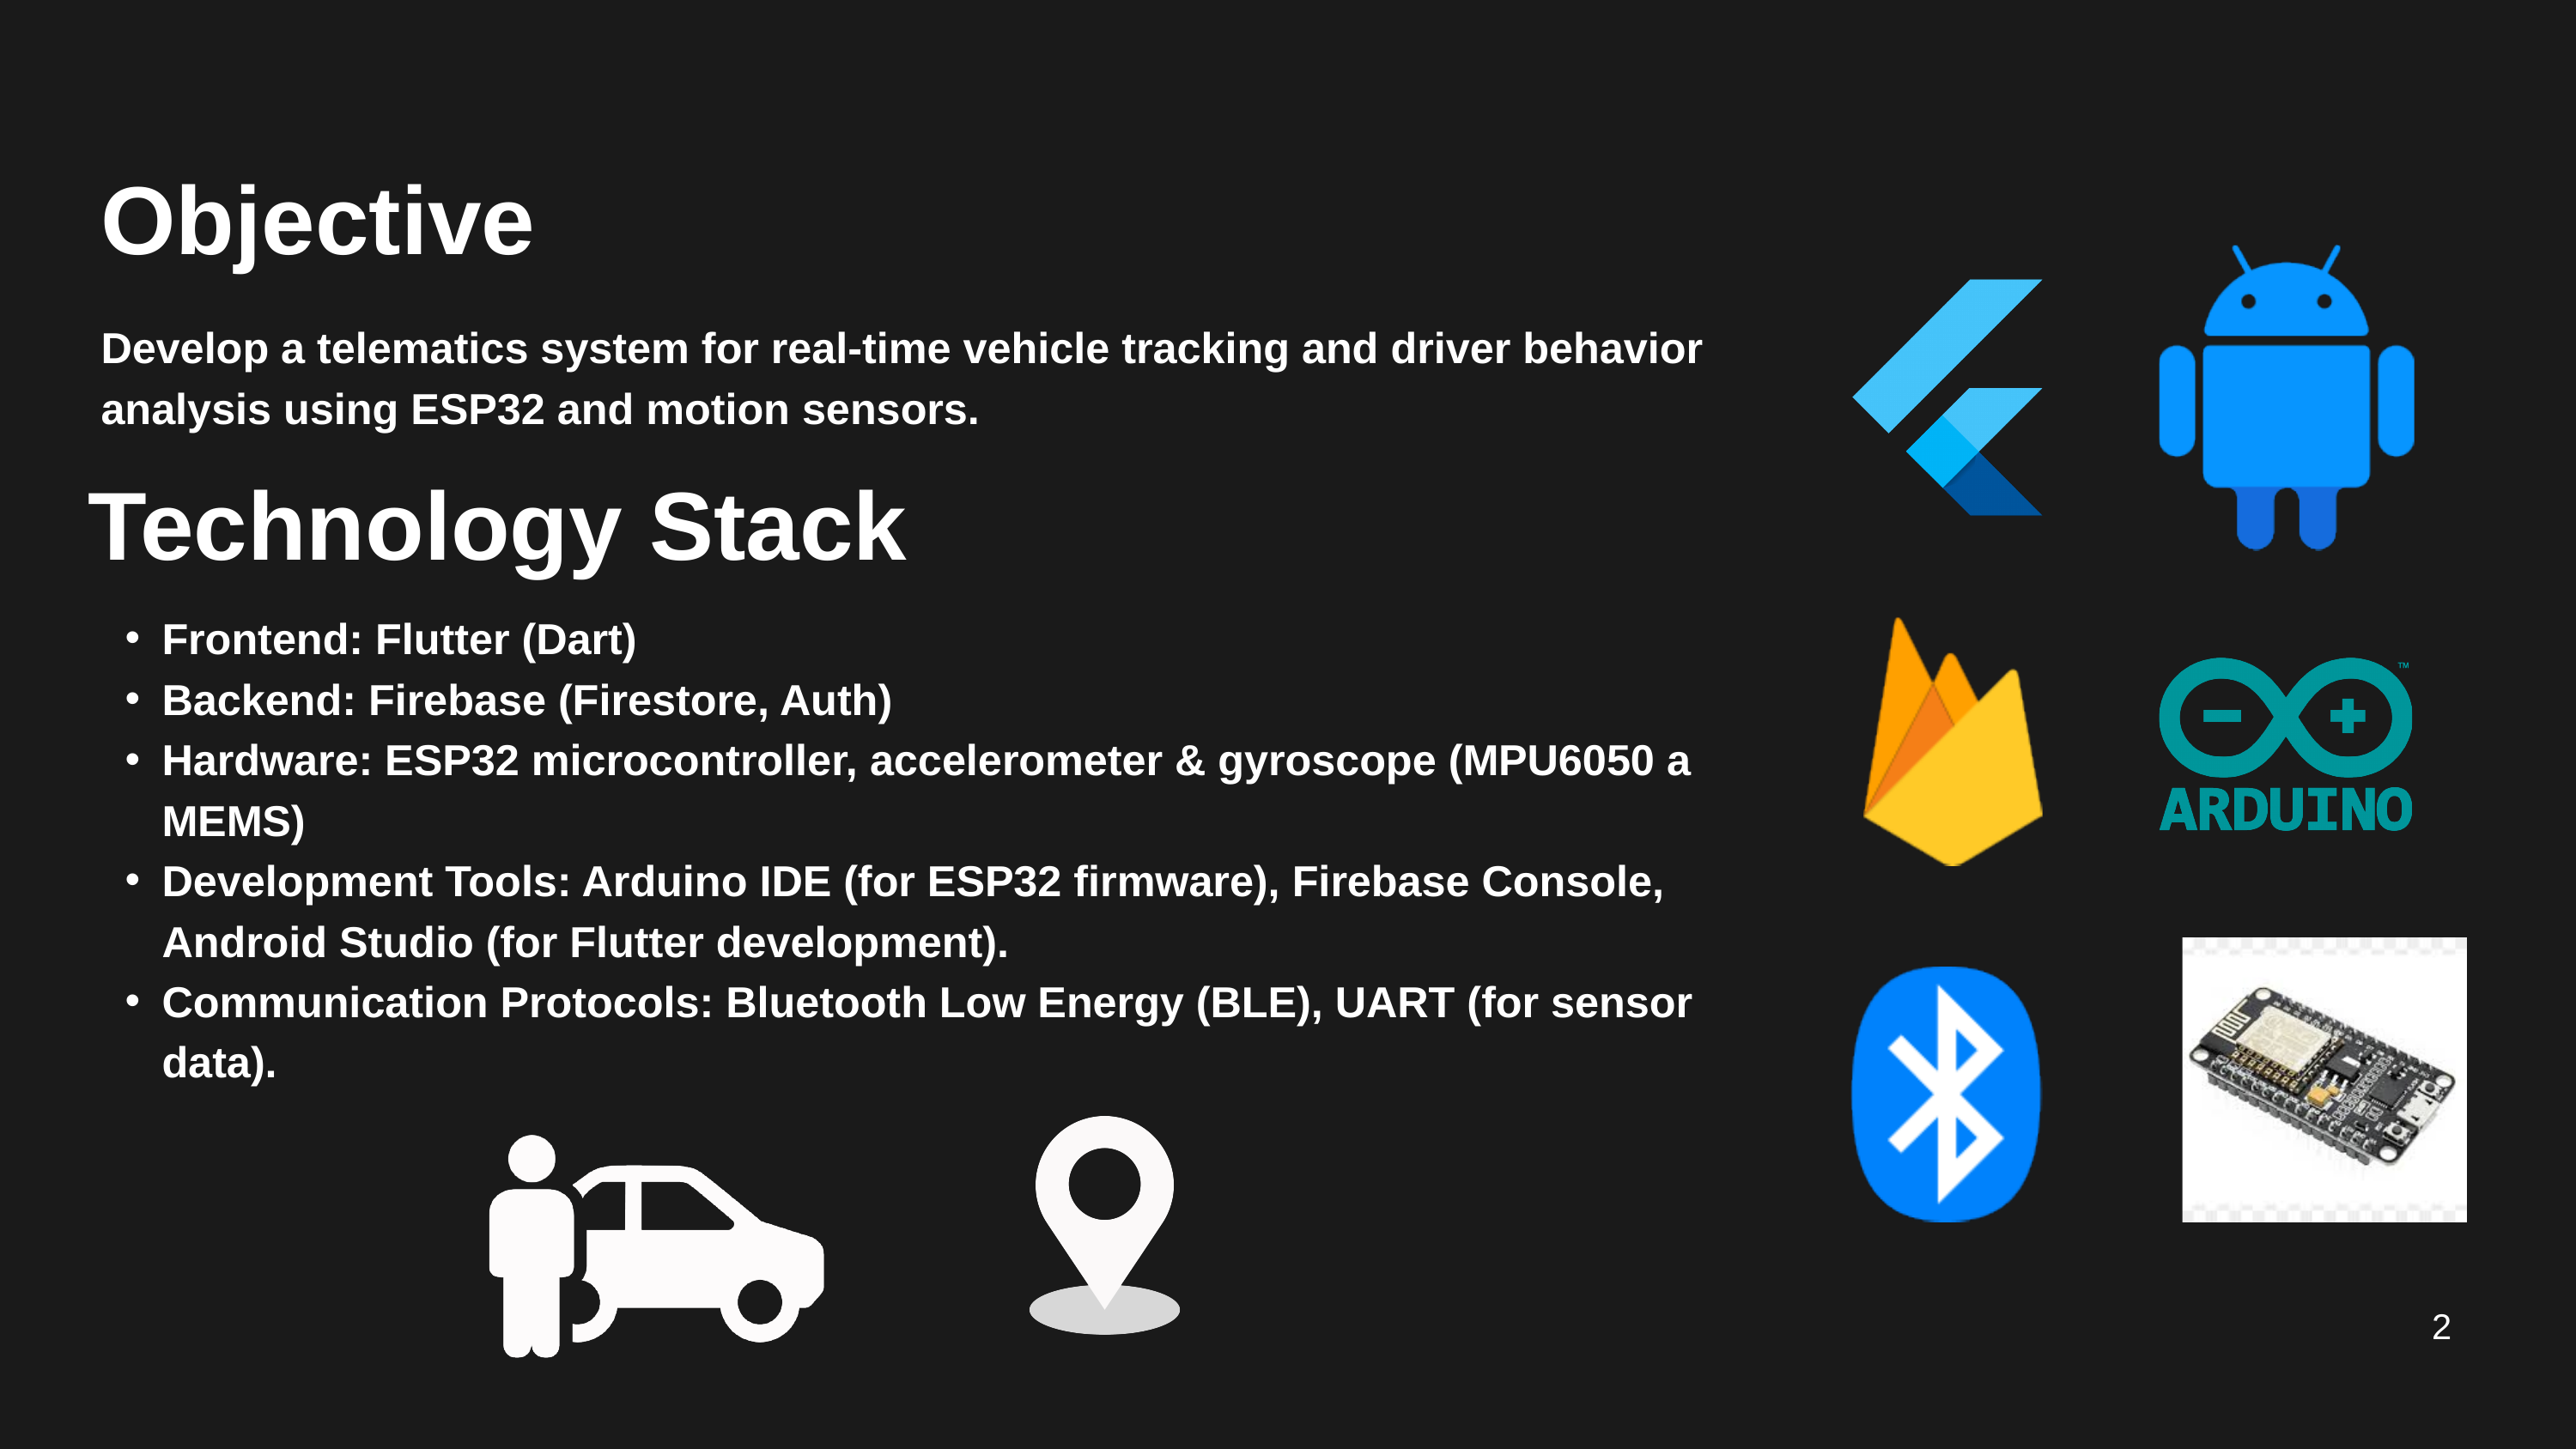

Objective

Develop a telematics system for real-time vehicle tracking and driver behavior analysis using ESP32 and motion sensors.
Technology Stack
Frontend: Flutter (Dart)
Backend: Firebase (Firestore, Auth)
Hardware: ESP32 microcontroller, accelerometer & gyroscope (MPU6050 a MEMS)
Development Tools: Arduino IDE (for ESP32 firmware), Firebase Console, Android Studio (for Flutter development).
Communication Protocols: Bluetooth Low Energy (BLE), UART (for sensor data).

2